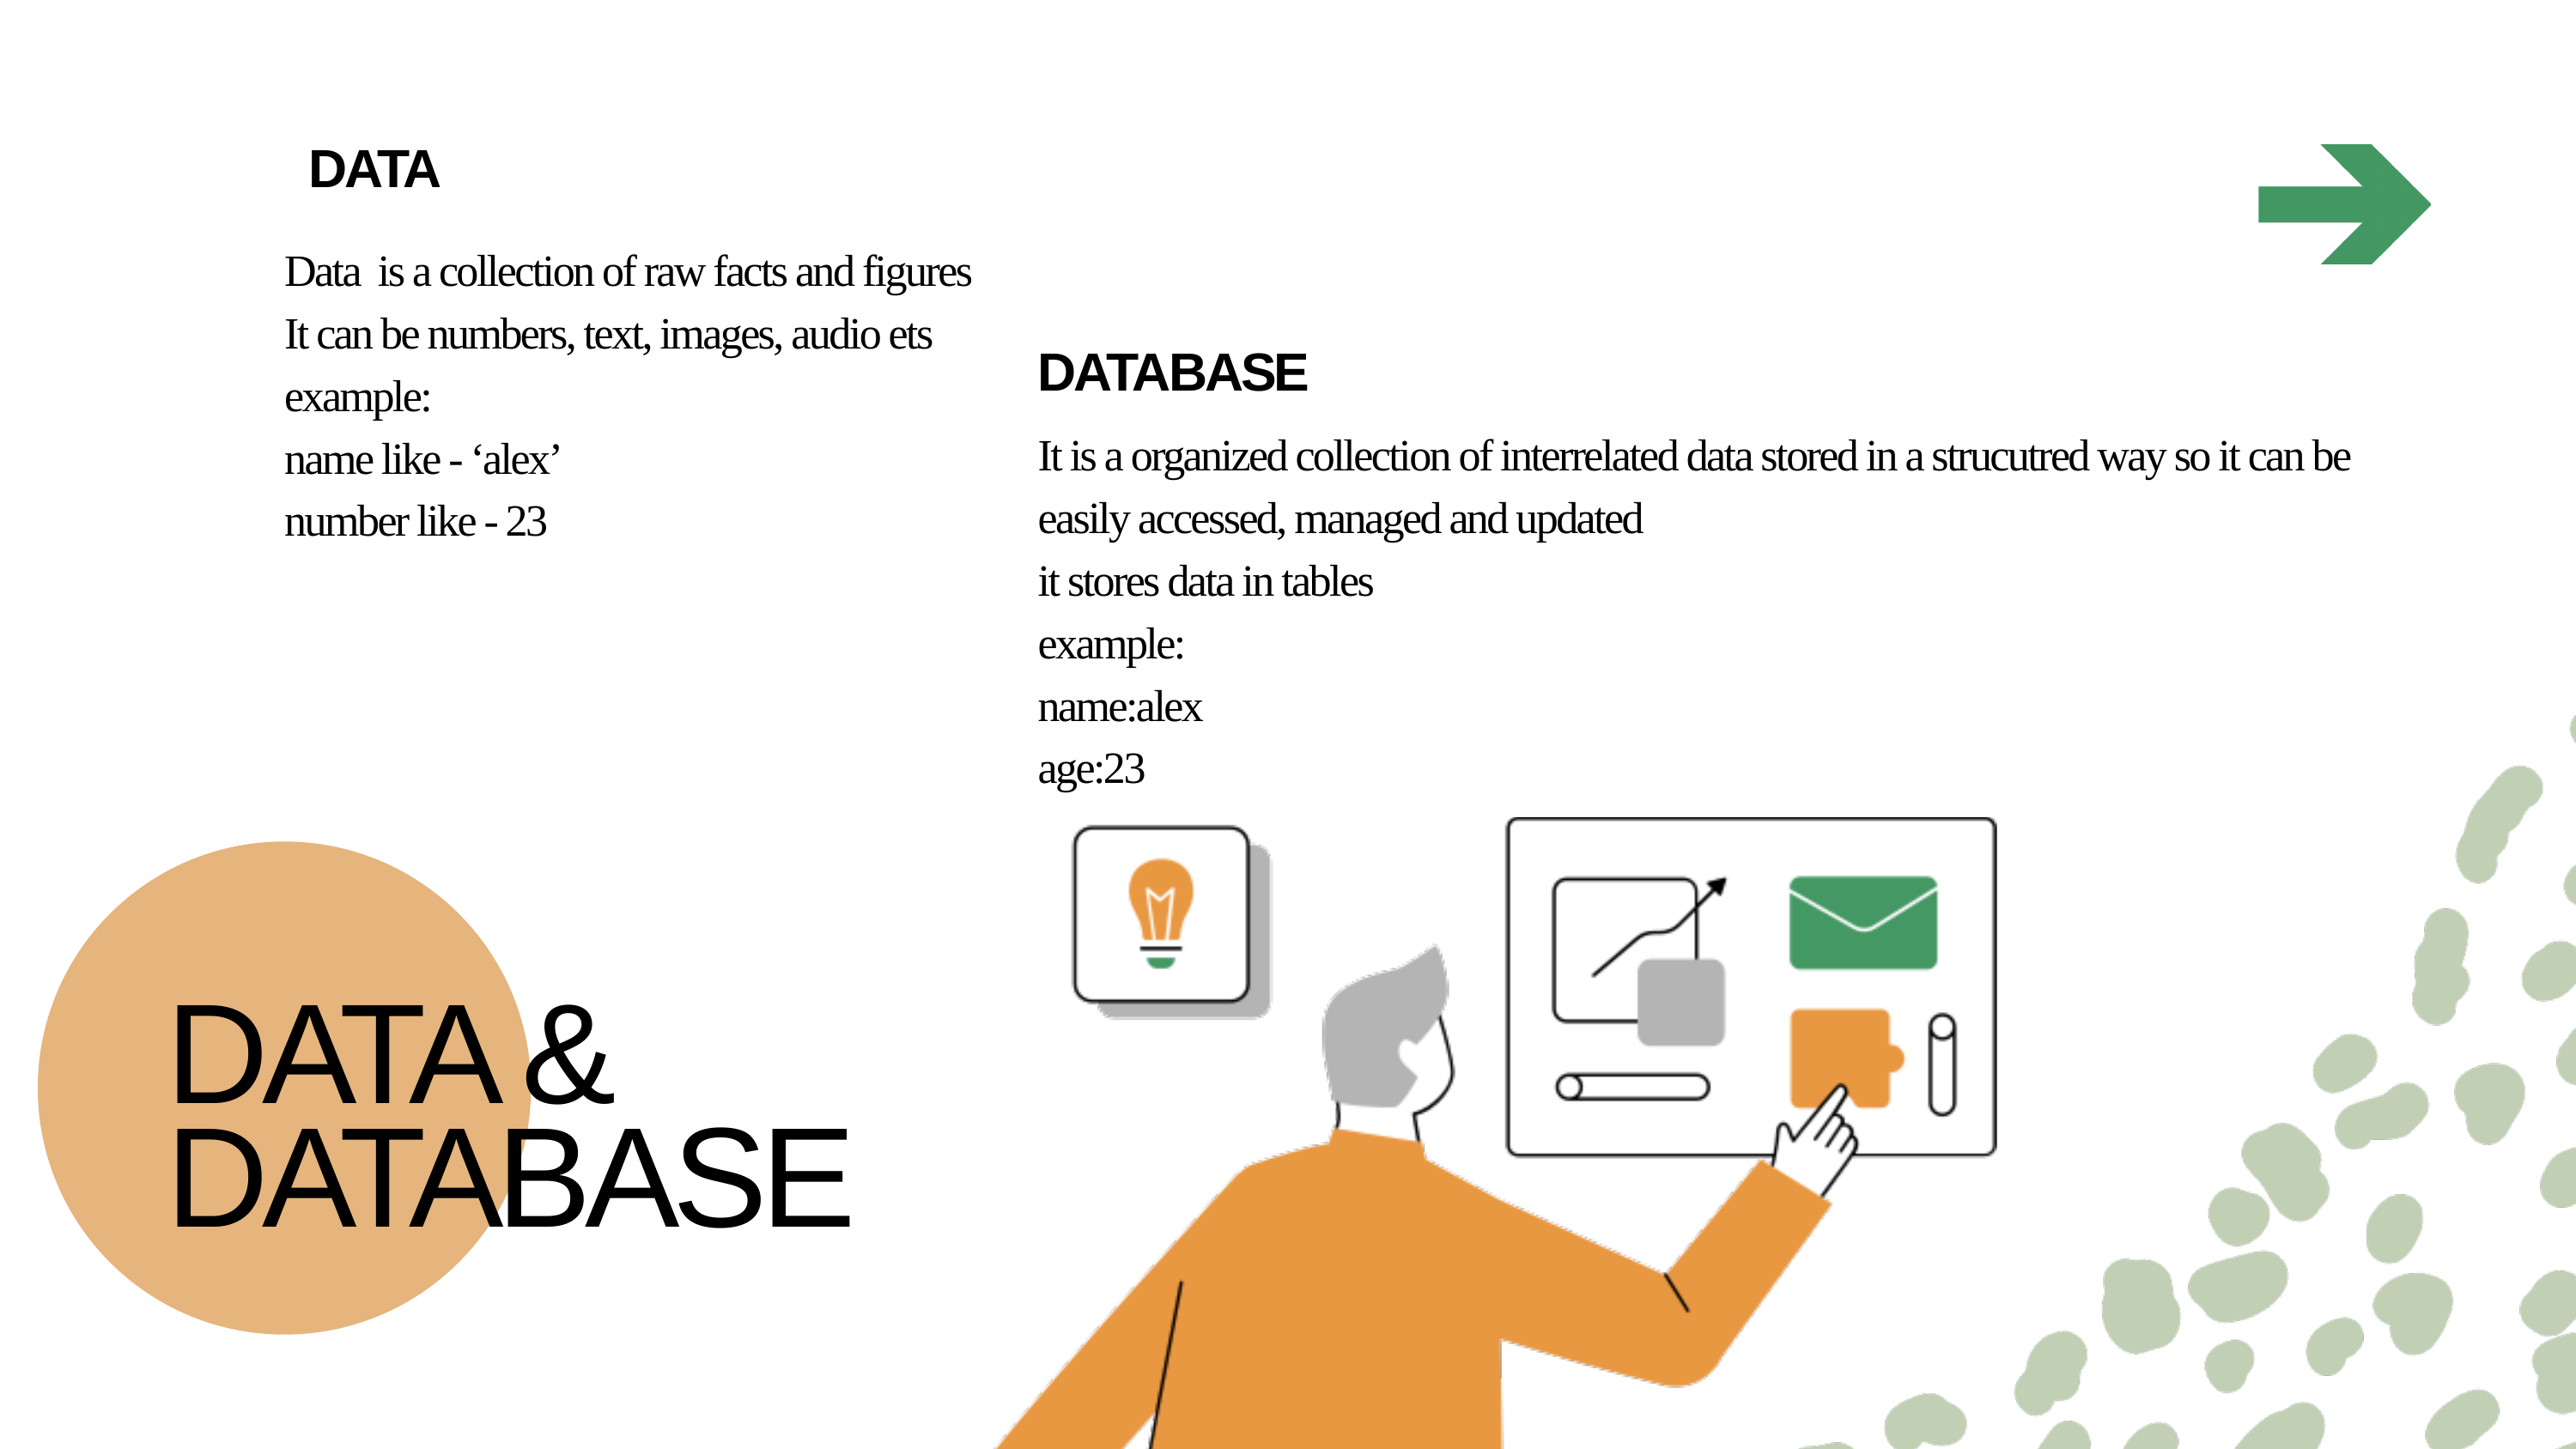

DATA

Data  is a collection of raw facts and figures
It can be numbers, text, images, audio ets
example:
name like - ‘alex’
number like - 23
DATABASE
It is a organized collection of interrelated data stored in a strucutred way so it can be easily accessed, managed and updated
it stores data in tables
example:
name:alex
age:23

DATA & DATABASE